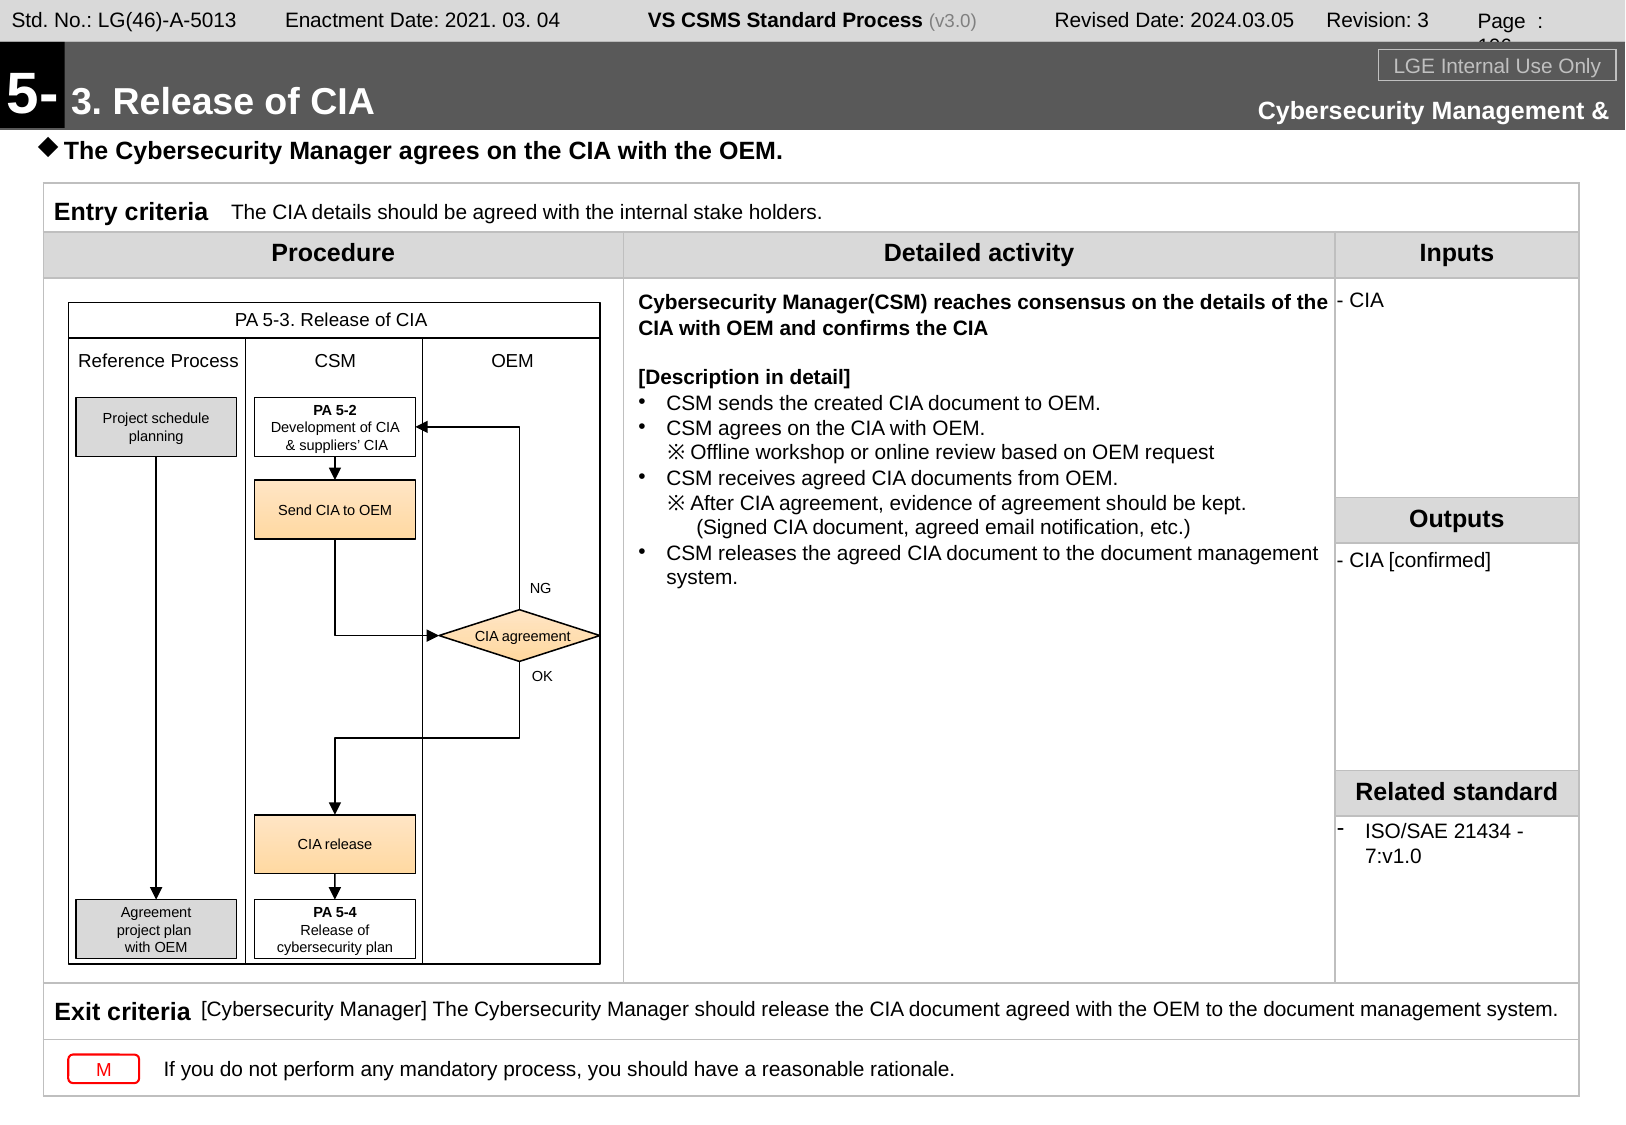

Page  :  106
5-
#
m
3. Release of CIA
LGE Internal Use Only
Cybersecurity Management & Supporting
The Cybersecurity Manager agrees on the CIA with the OEM.
The CIA details should be agreed with the internal stake holders.
- CIA
Cybersecurity Manager(CSM) reaches consensus on the details of the CIA with OEM and confirms the CIA

[Description in detail]
CSM sends the created CIA document to OEM.
CSM agrees on the CIA with OEM.
※ Offline workshop or online review based on OEM request
CSM receives agreed CIA documents from OEM.
※ After CIA agreement, evidence of agreement should be kept.
     (Signed CIA document, agreed email notification, etc.)
CSM releases the agreed CIA document to the document management system.
PA 5-3. Release of CIA

Reference Process
CSM
OEM
PA 5-2
Development of CIA  & suppliers’ CIA
Project schedule
planning
Send CIA to OEM
- CIA [confirmed]
NG

CIA agreement
OK
ISO/SAE 21434 -7:v1.0
CIA release
Agreement
project plan
with OEM
PA 5-4
Release of cybersecurity plan
[Cybersecurity Manager] The Cybersecurity Manager should release the CIA document agreed with the OEM to the document management system.
If you do not perform any mandatory process, you should have a reasonable rationale.
M